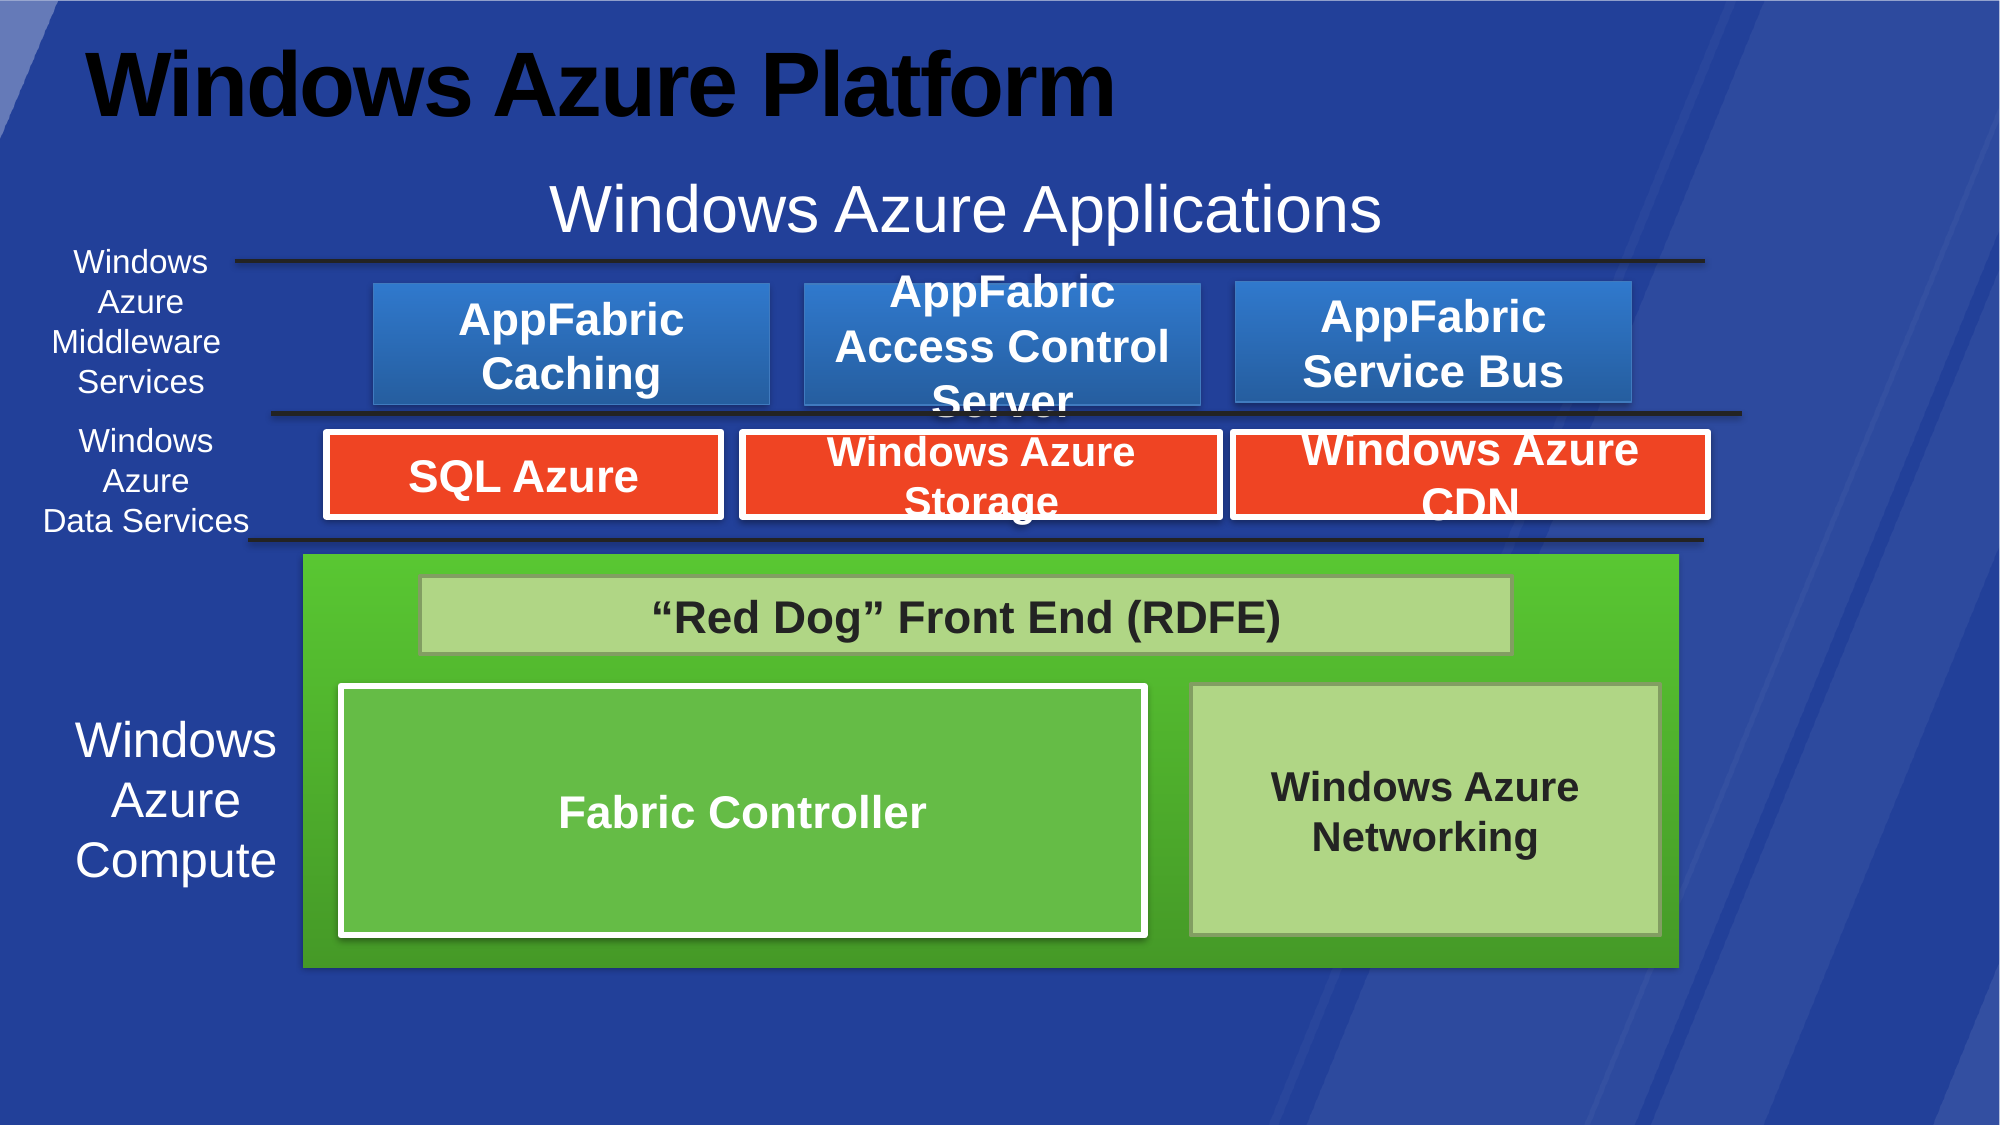

# Windows Azure Platform
Windows Azure Applications
Windows
Azure
Middleware
Services
AppFabric Service Bus
AppFabric Caching
AppFabric Access Control Server
Windows
Azure
Data Services
SQL Azure
Windows Azure Storage
Windows Azure CDN

“Red Dog” Front End (RDFE)
Windows Azure Networking
Fabric Controller
Windows
Azure
Compute